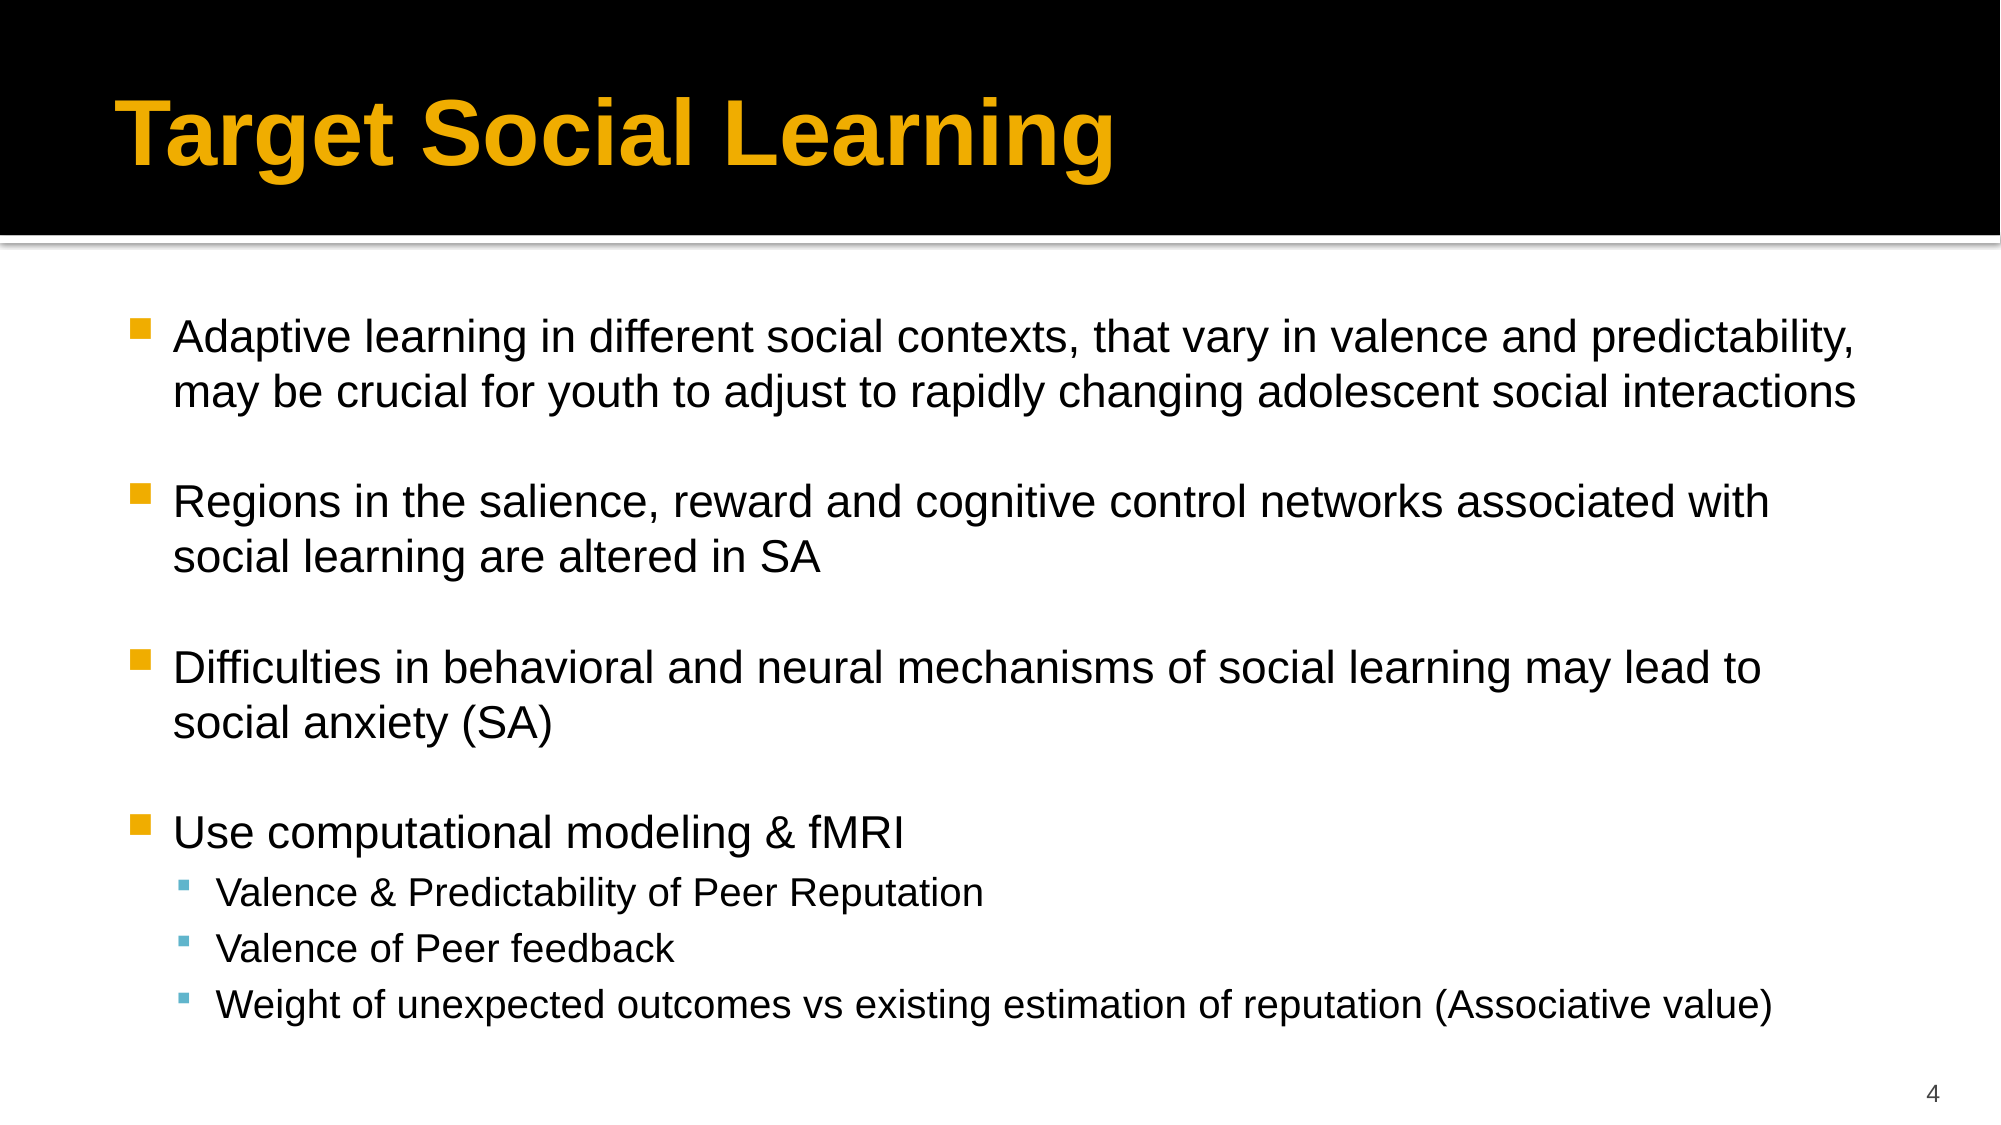

# Target Social Learning
Adaptive learning in different social contexts, that vary in valence and predictability, may be crucial for youth to adjust to rapidly changing adolescent social interactions

Regions in the salience, reward and cognitive control networks associated with social learning are altered in SA

Difficulties in behavioral and neural mechanisms of social learning may lead to social anxiety (SA)

Use computational modeling & fMRI
Valence & Predictability of Peer Reputation
Valence of Peer feedback
Weight of unexpected outcomes vs existing estimation of reputation (Associative value)

4